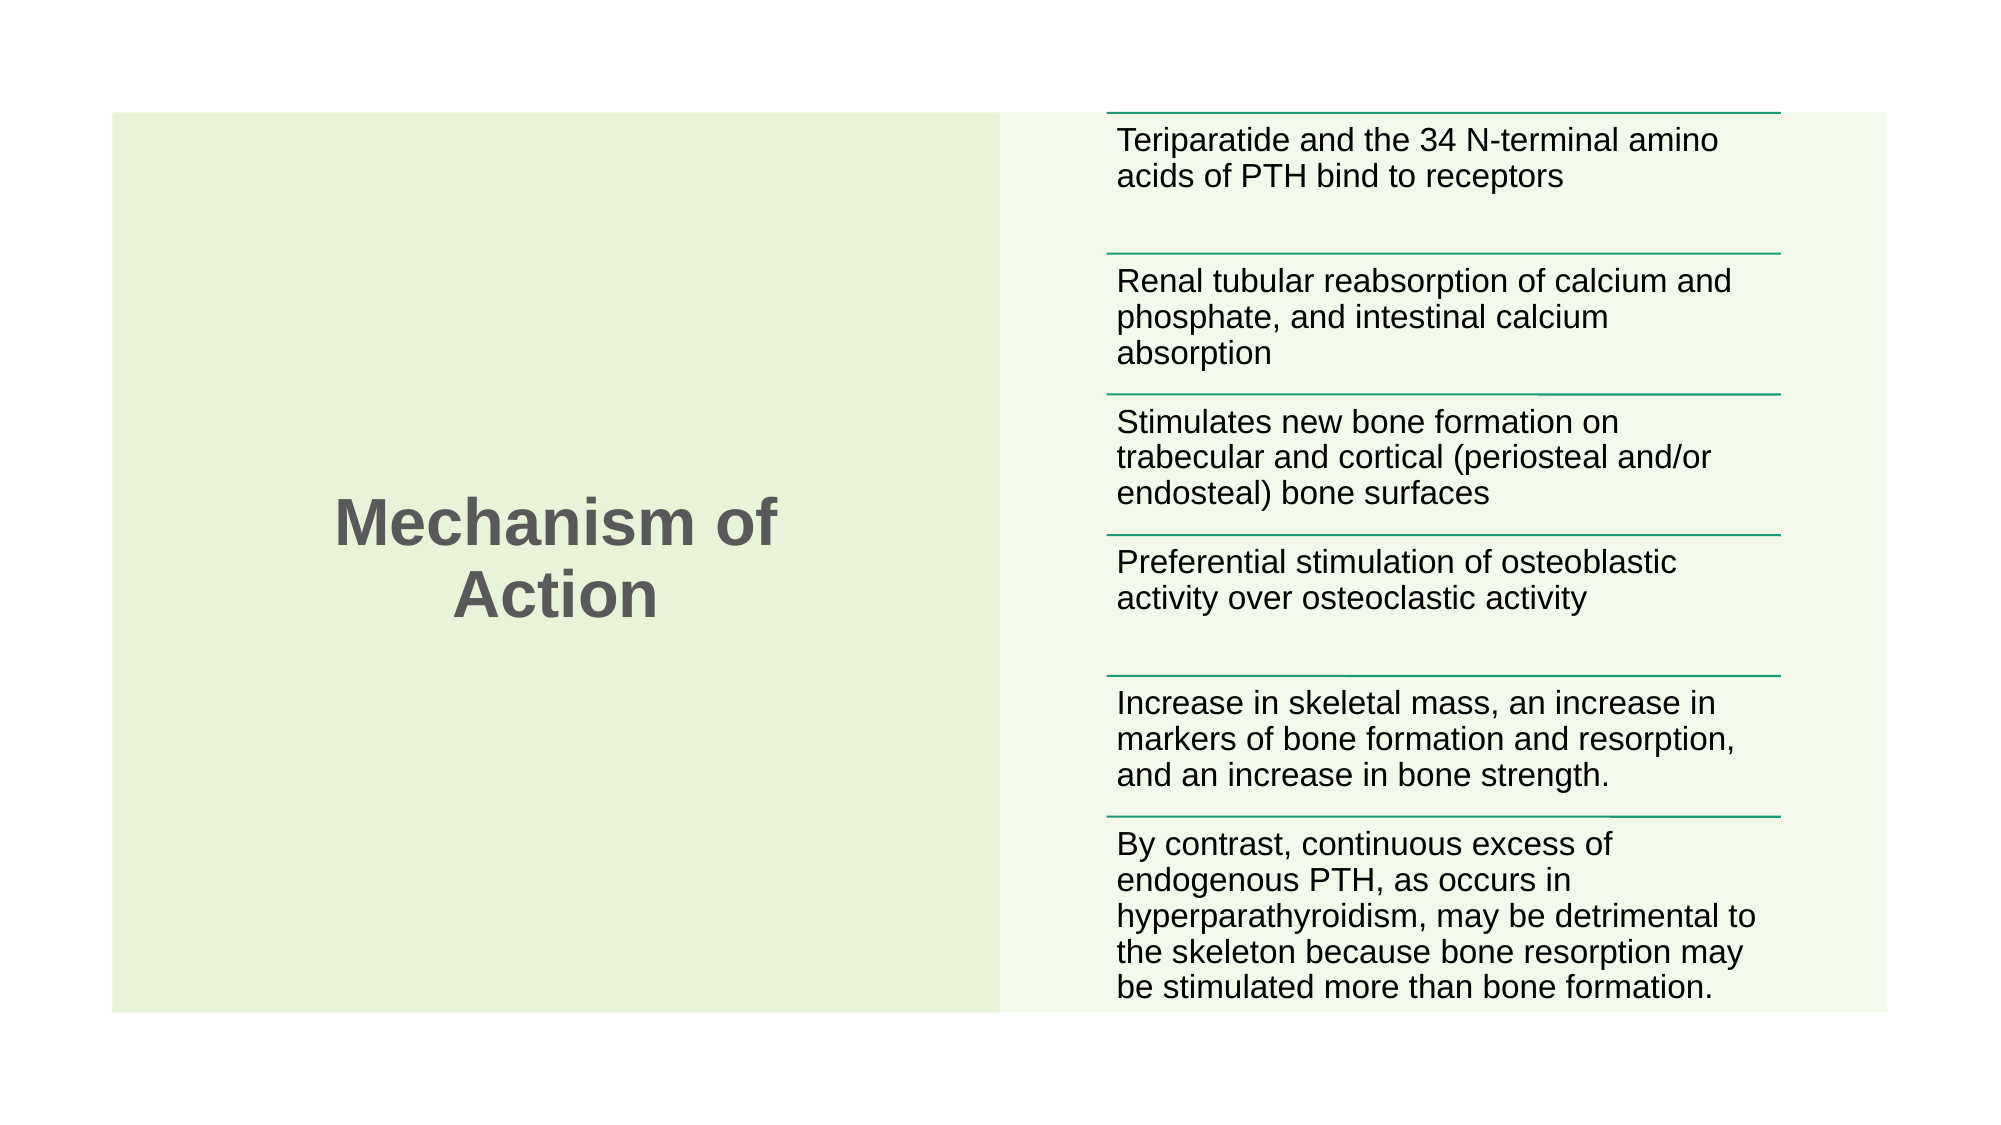

Teriparatide and the 34 N-terminal amino acids of PTH bind to receptors
Renal tubular reabsorption of calcium and phosphate, and intestinal calcium absorption
Stimulates new bone formation on trabecular and cortical (periosteal and/or endosteal) bone surfaces
Preferential stimulation of osteoblastic activity over osteoclastic activity
Increase in skeletal mass, an increase in markers of bone formation and resorption, and an increase in bone strength.
By contrast, continuous excess of endogenous PTH, as occurs in hyperparathyroidism, may be detrimental to the skeleton because bone resorption may be stimulated more than bone formation.
# Mechanism of Action